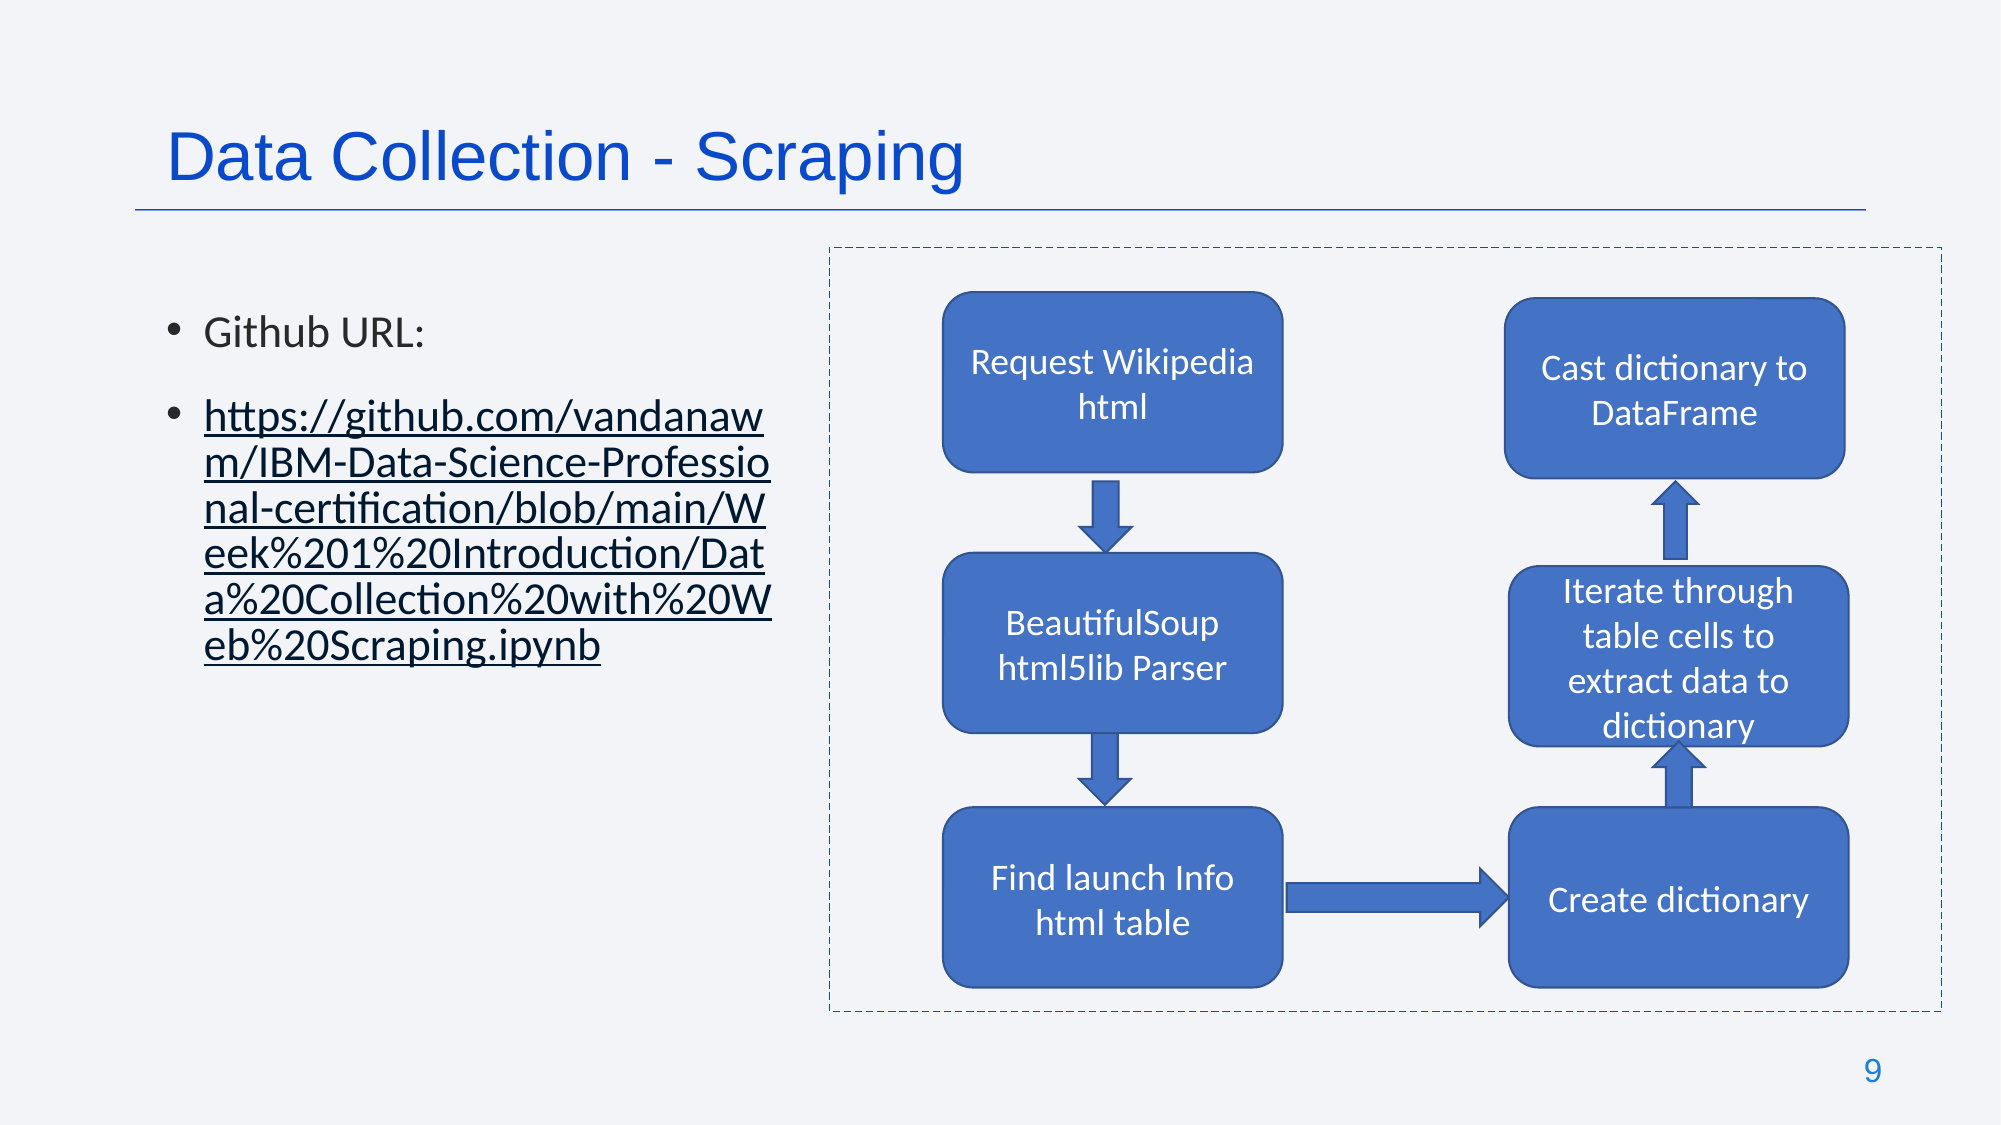

Data Collection - Scraping

Request Wikipedia html
Github URL:
https://github.com/vandanawm/IBM-Data-Science-Professional-certification/blob/main/Week%201%20Introduction/Data%20Collection%20with%20Web%20Scraping.ipynb
Cast dictionary to DataFrame

BeautifulSoup html5lib Parser
Iterate through table cells to extract data to dictionary

Find launch Info html table
Create dictionary

9